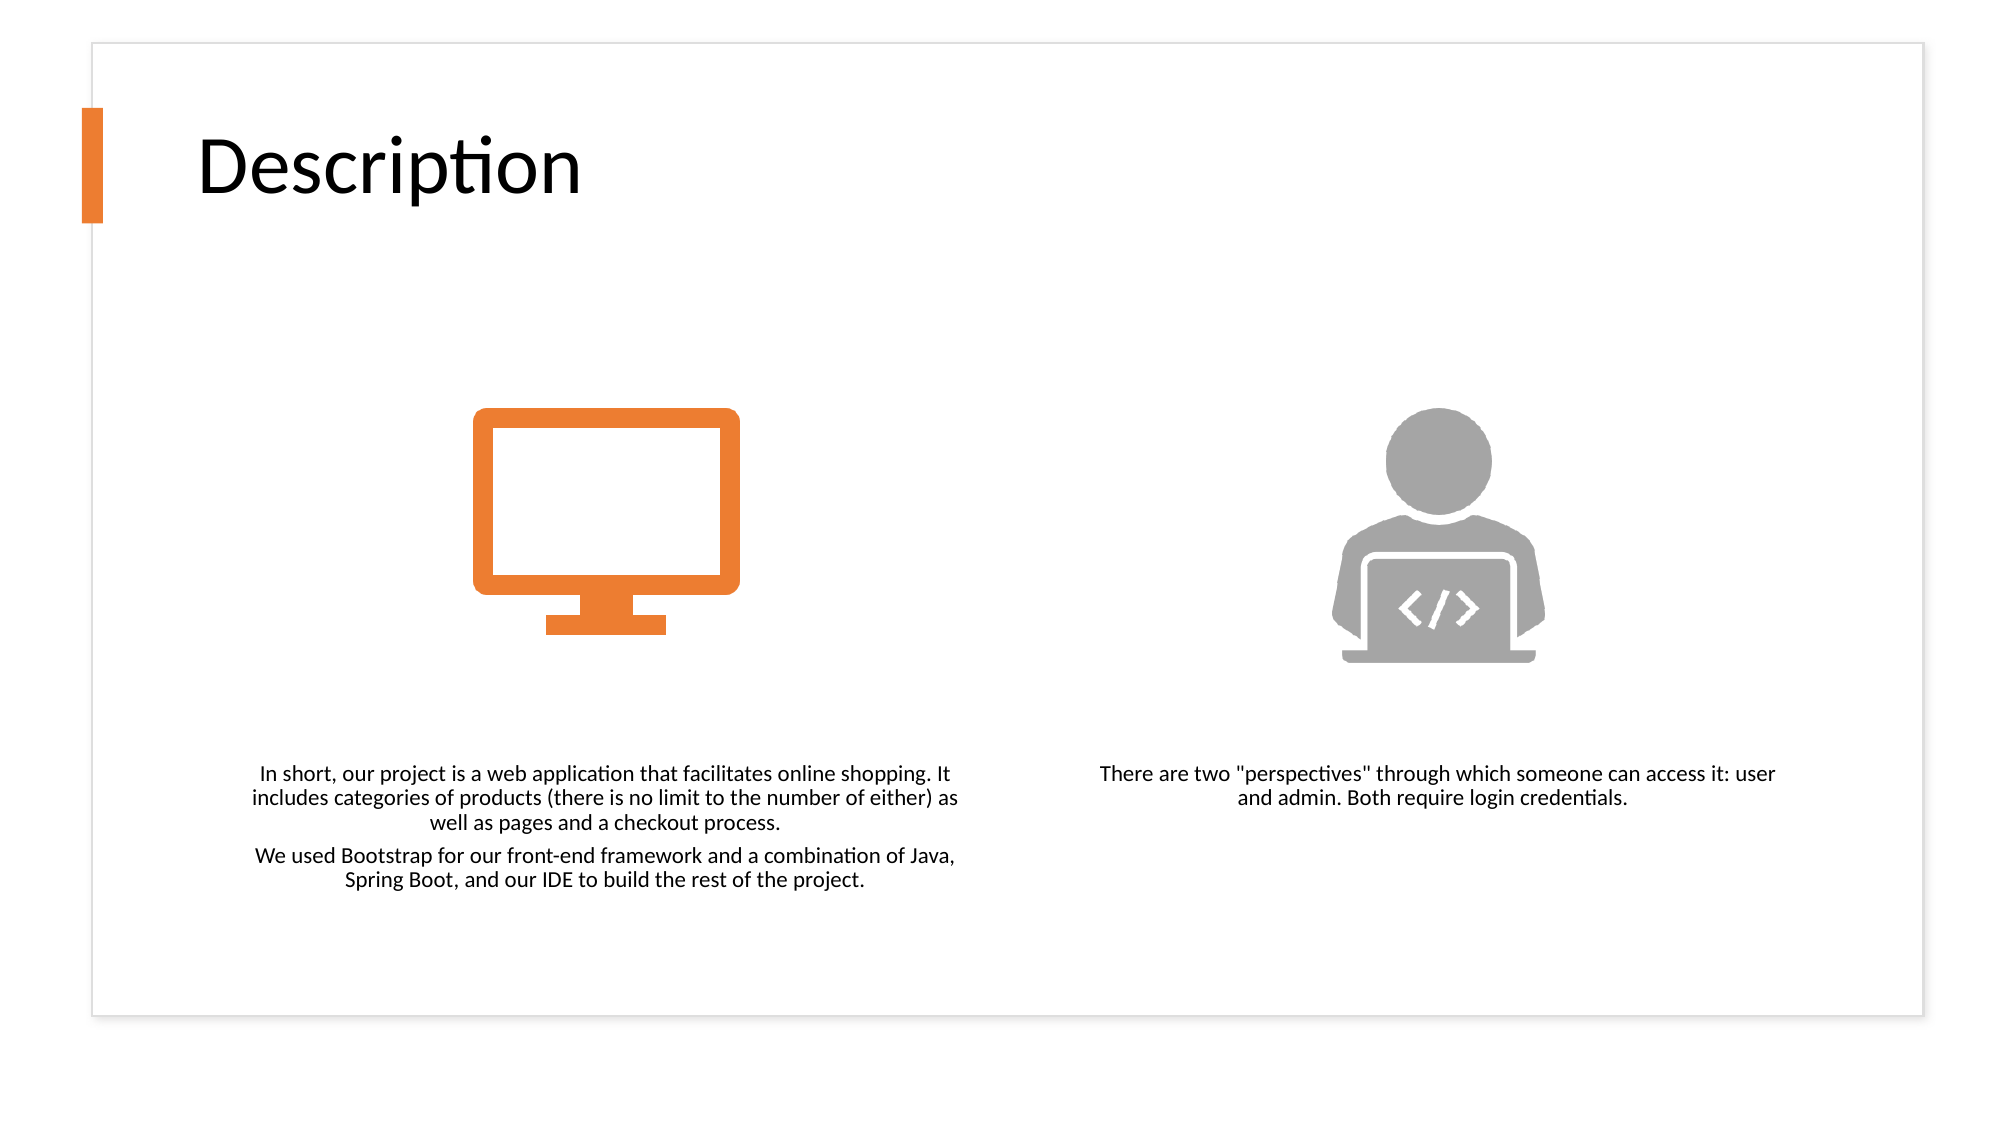

# Description

In short, our project is a web application that facilitates online shopping. It includes categories of products (there is no limit to the number of either) as well as pages and a checkout process.
We used Bootstrap for our front-end framework and a combination of Java, Spring Boot, and our IDE to build the rest of the project.
There are two "perspectives" through which someone can access it: user and admin. Both require login credentials.